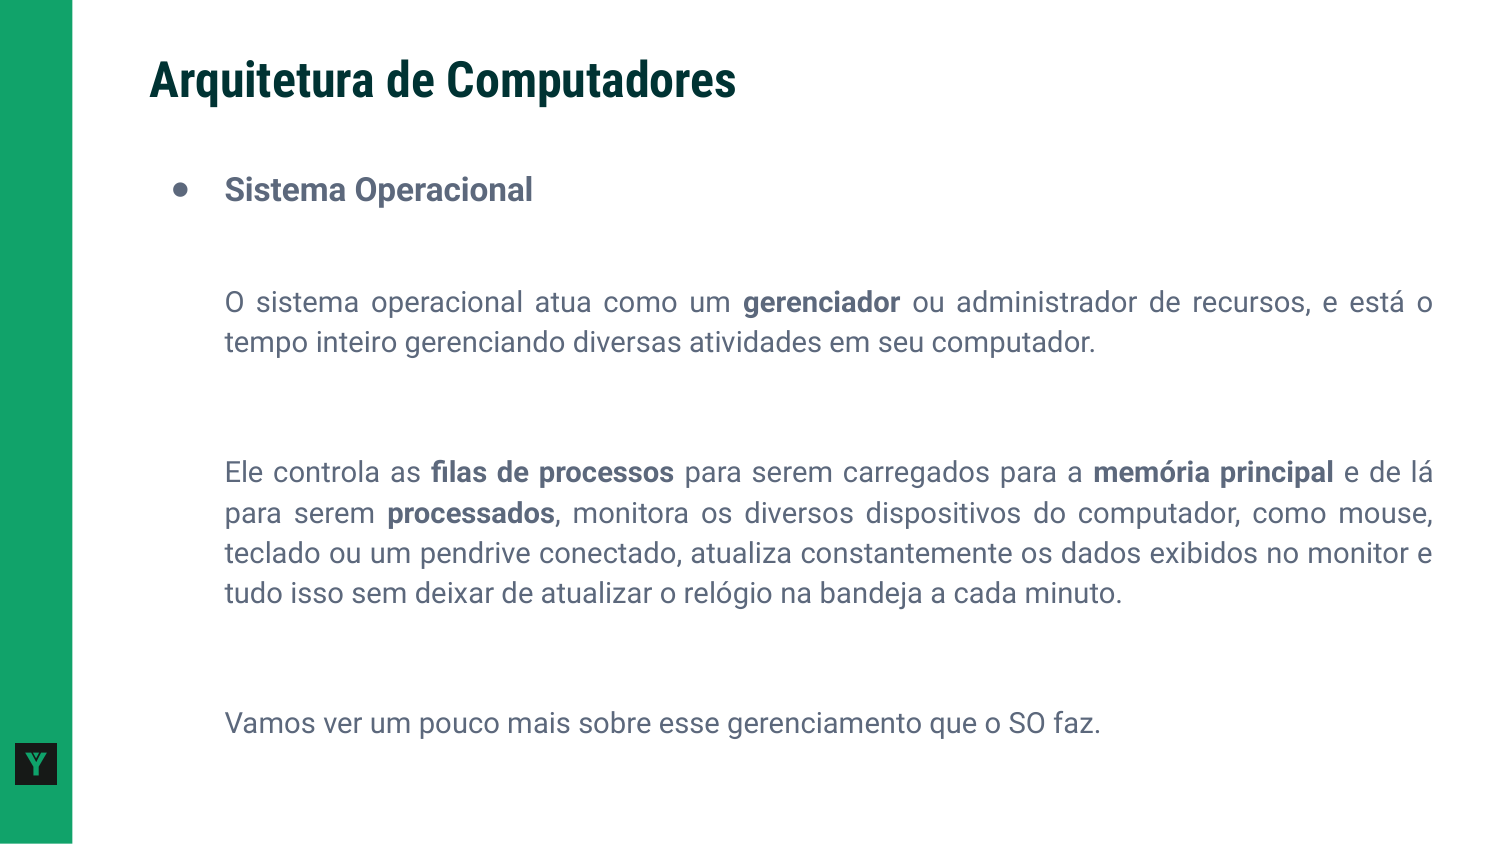

# Arquitetura de Computadores
Sistema Operacional

O sistema operacional atua como um gerenciador ou administrador de recursos, e está o tempo inteiro gerenciando diversas atividades em seu computador.

Ele controla as filas de processos para serem carregados para a memória principal e de lá para serem processados, monitora os diversos dispositivos do computador, como mouse, teclado ou um pendrive conectado, atualiza constantemente os dados exibidos no monitor e tudo isso sem deixar de atualizar o relógio na bandeja a cada minuto.

Vamos ver um pouco mais sobre esse gerenciamento que o SO faz.